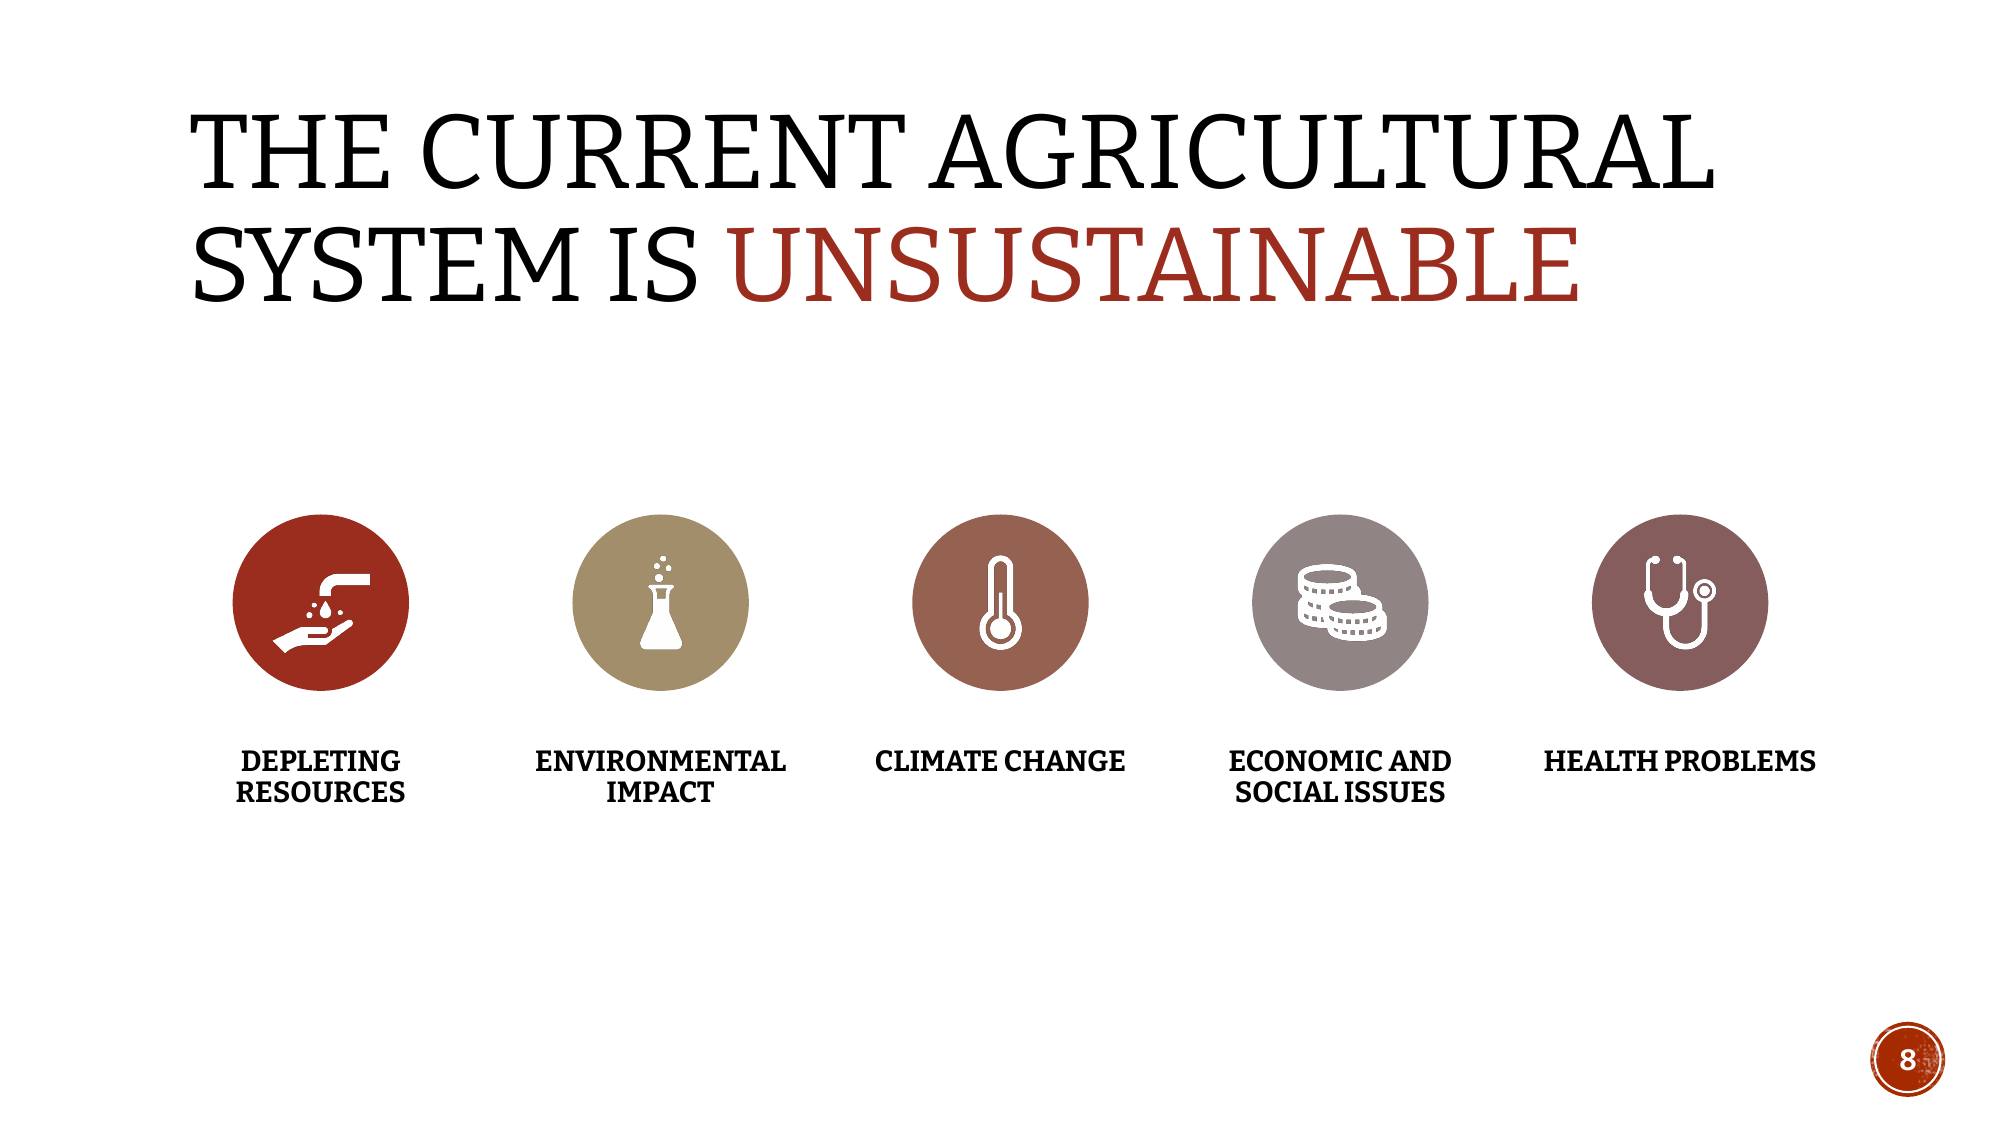

# THE CURRENT AGRICULTURAL SYSTEM IS UNSUSTAINABLE
DEPLETING resources
ENVIRONMENTAL IMPACT
Climate change
Economic and social ISSUES
health PROBLEMS
8